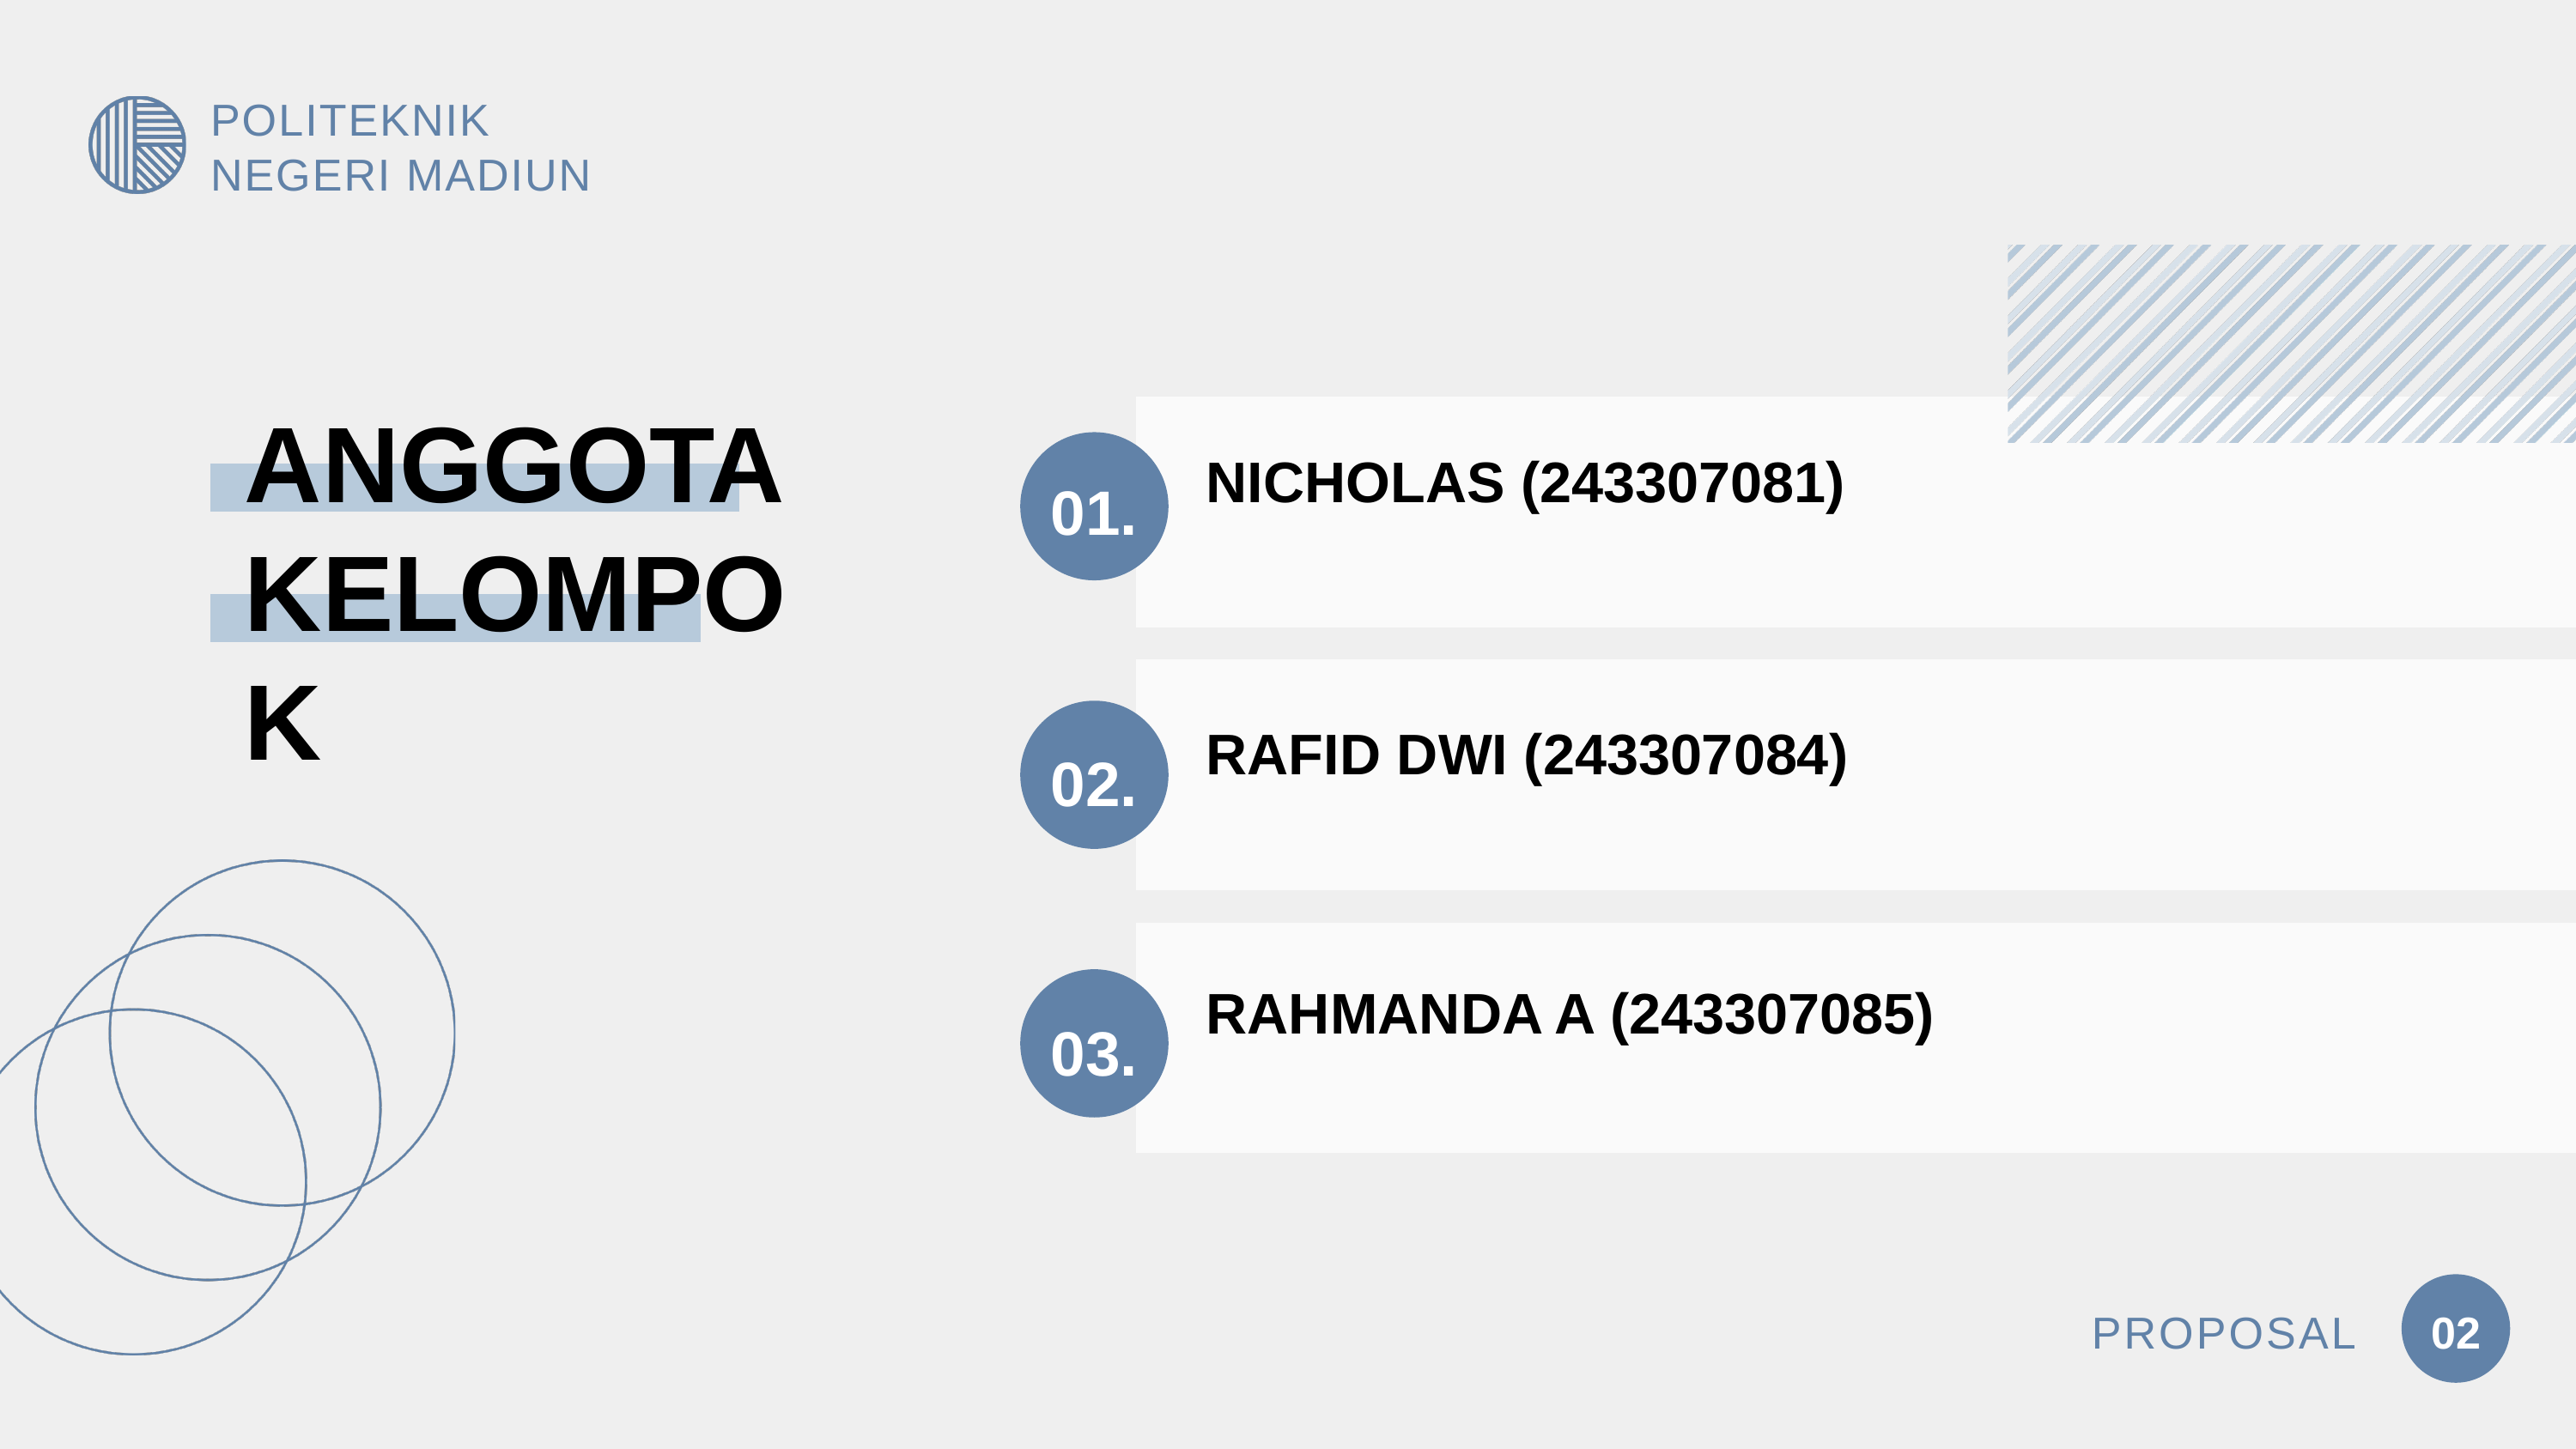

POLITEKNIK NEGERI MADIUN

ANGGOTA KELOMPOK

NICHOLAS (243307081)
01.

RAFID DWI (243307084)
02.

RAHMANDA A (243307085)

03.

PROPOSAL
02